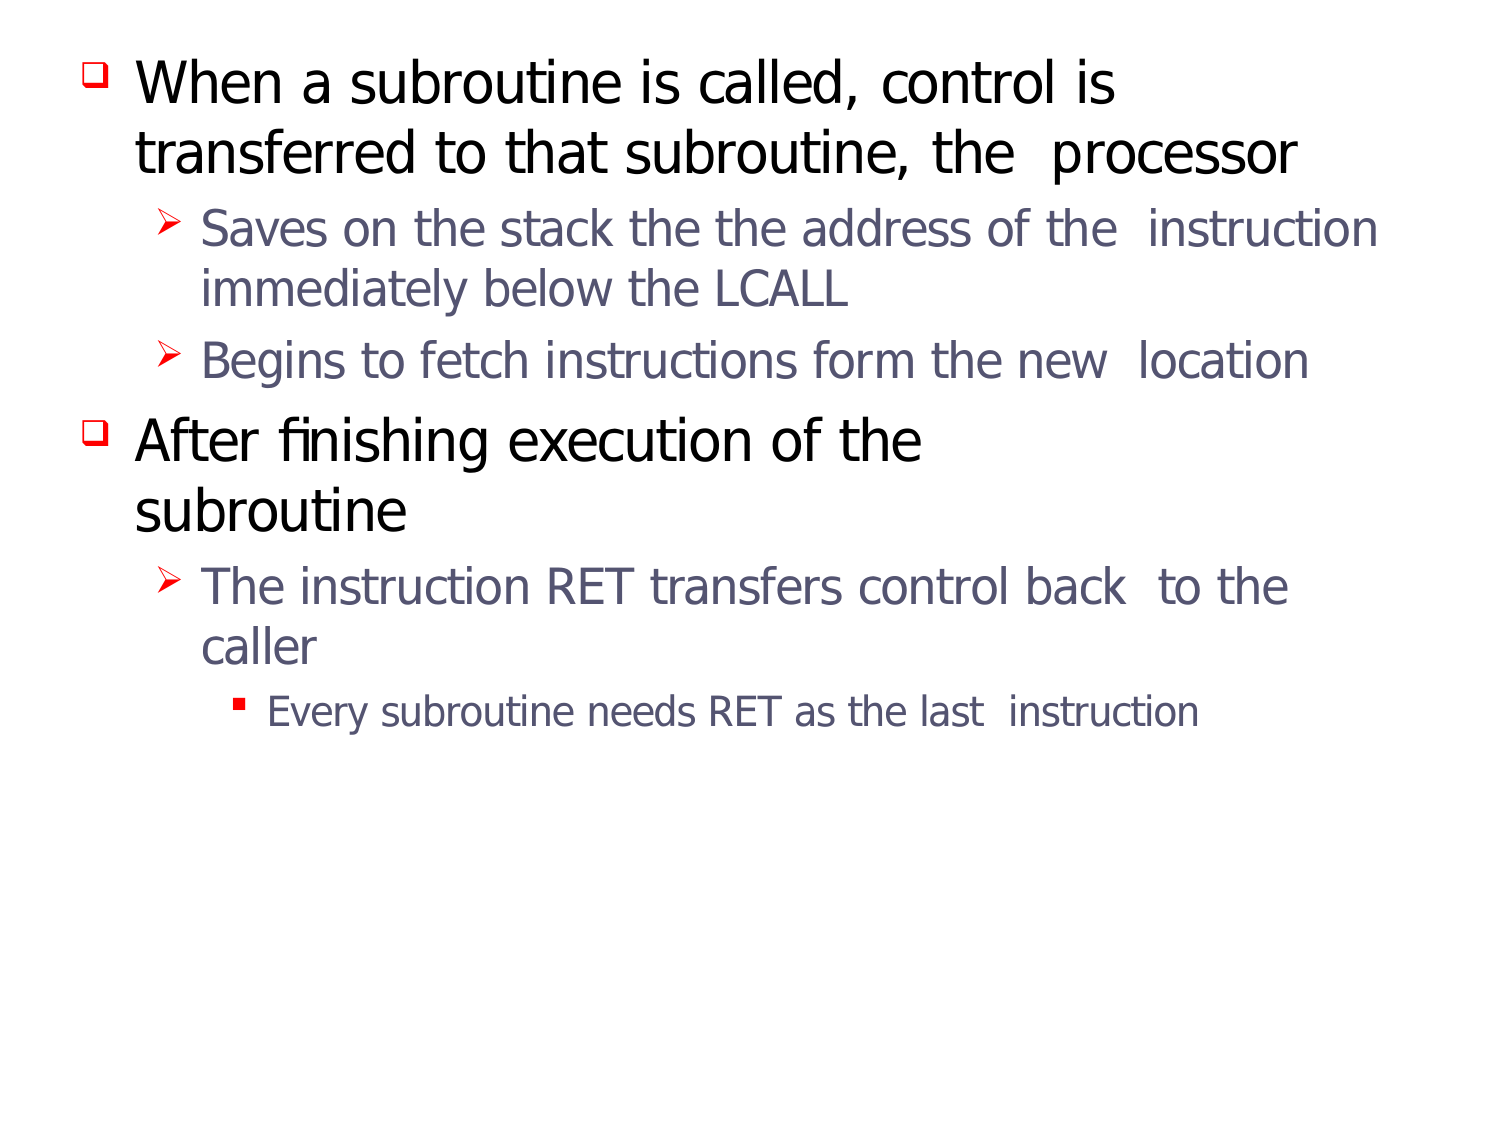

When a subroutine is called, control is  transferred to that subroutine, the  processor
Saves on the stack the the address of the  instruction immediately below the LCALL
Begins to fetch instructions form the new  location
After finishing execution of the  subroutine
The instruction RET transfers control back  to the caller
Every subroutine needs RET as the last  instruction